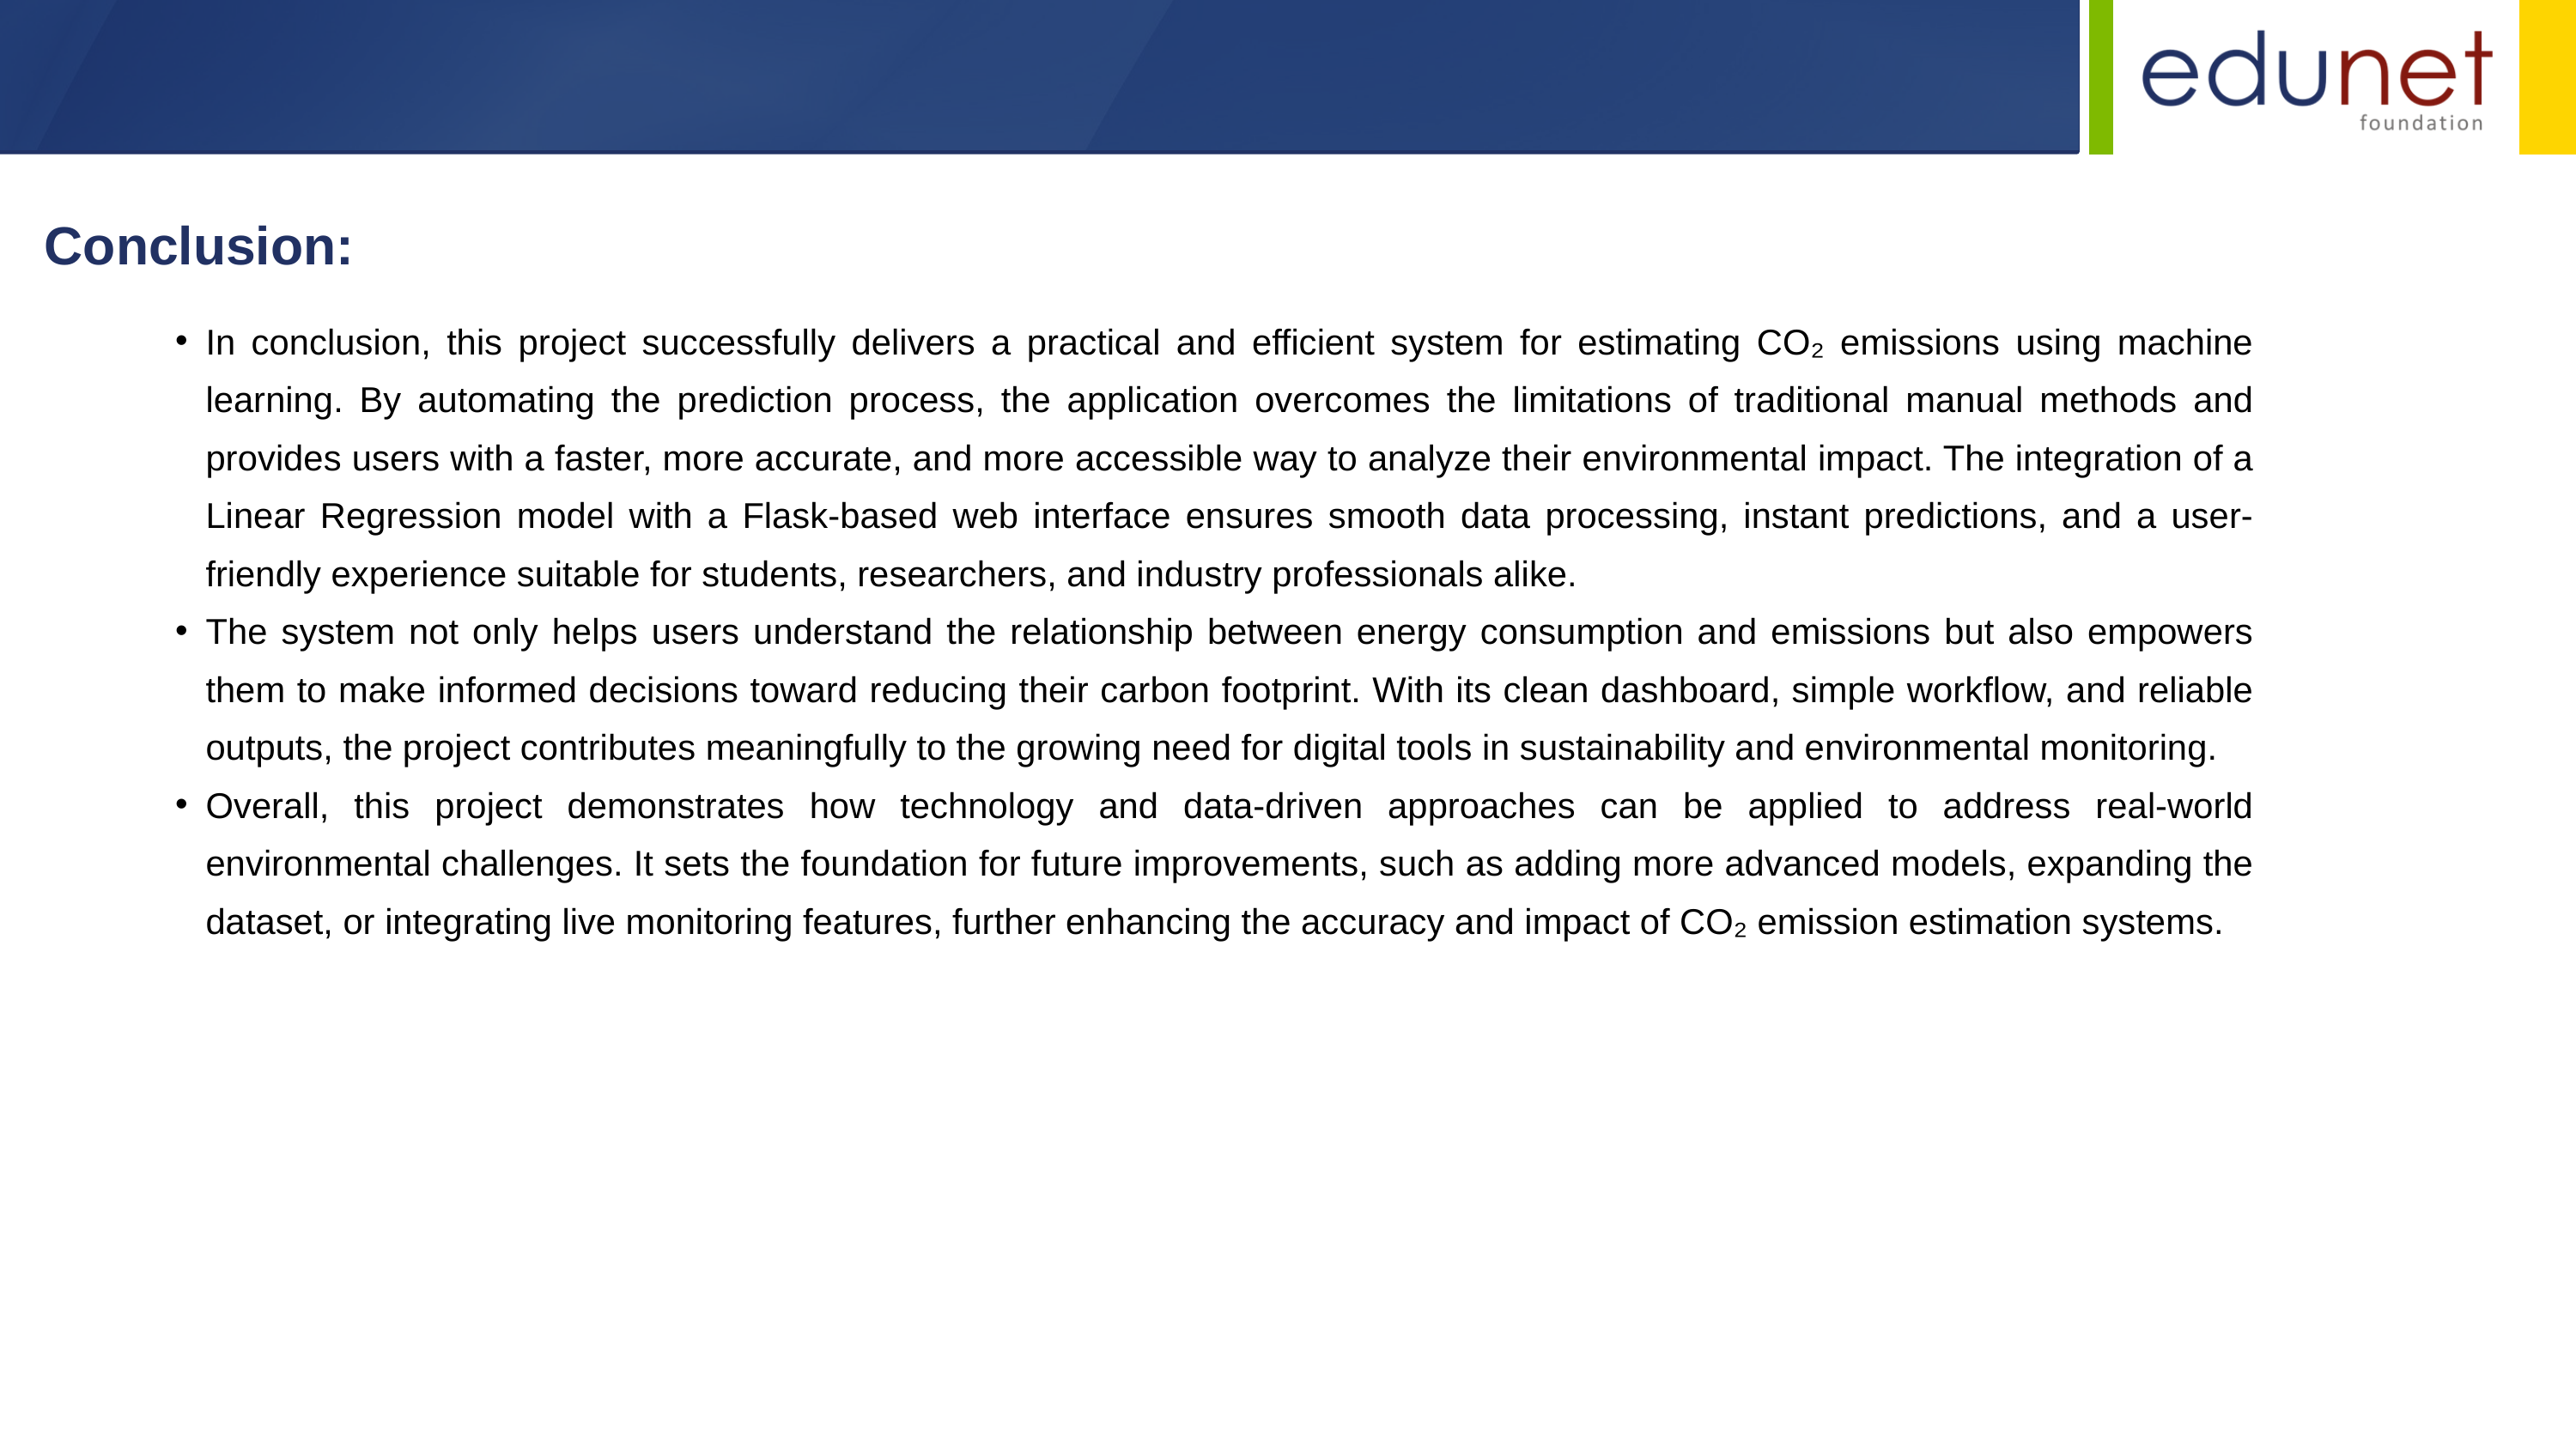

Conclusion:
In conclusion, this project successfully delivers a practical and efficient system for estimating CO₂ emissions using machine learning. By automating the prediction process, the application overcomes the limitations of traditional manual methods and provides users with a faster, more accurate, and more accessible way to analyze their environmental impact. The integration of a Linear Regression model with a Flask-based web interface ensures smooth data processing, instant predictions, and a user-friendly experience suitable for students, researchers, and industry professionals alike.
The system not only helps users understand the relationship between energy consumption and emissions but also empowers them to make informed decisions toward reducing their carbon footprint. With its clean dashboard, simple workflow, and reliable outputs, the project contributes meaningfully to the growing need for digital tools in sustainability and environmental monitoring.
Overall, this project demonstrates how technology and data-driven approaches can be applied to address real-world environmental challenges. It sets the foundation for future improvements, such as adding more advanced models, expanding the dataset, or integrating live monitoring features, further enhancing the accuracy and impact of CO₂ emission estimation systems.